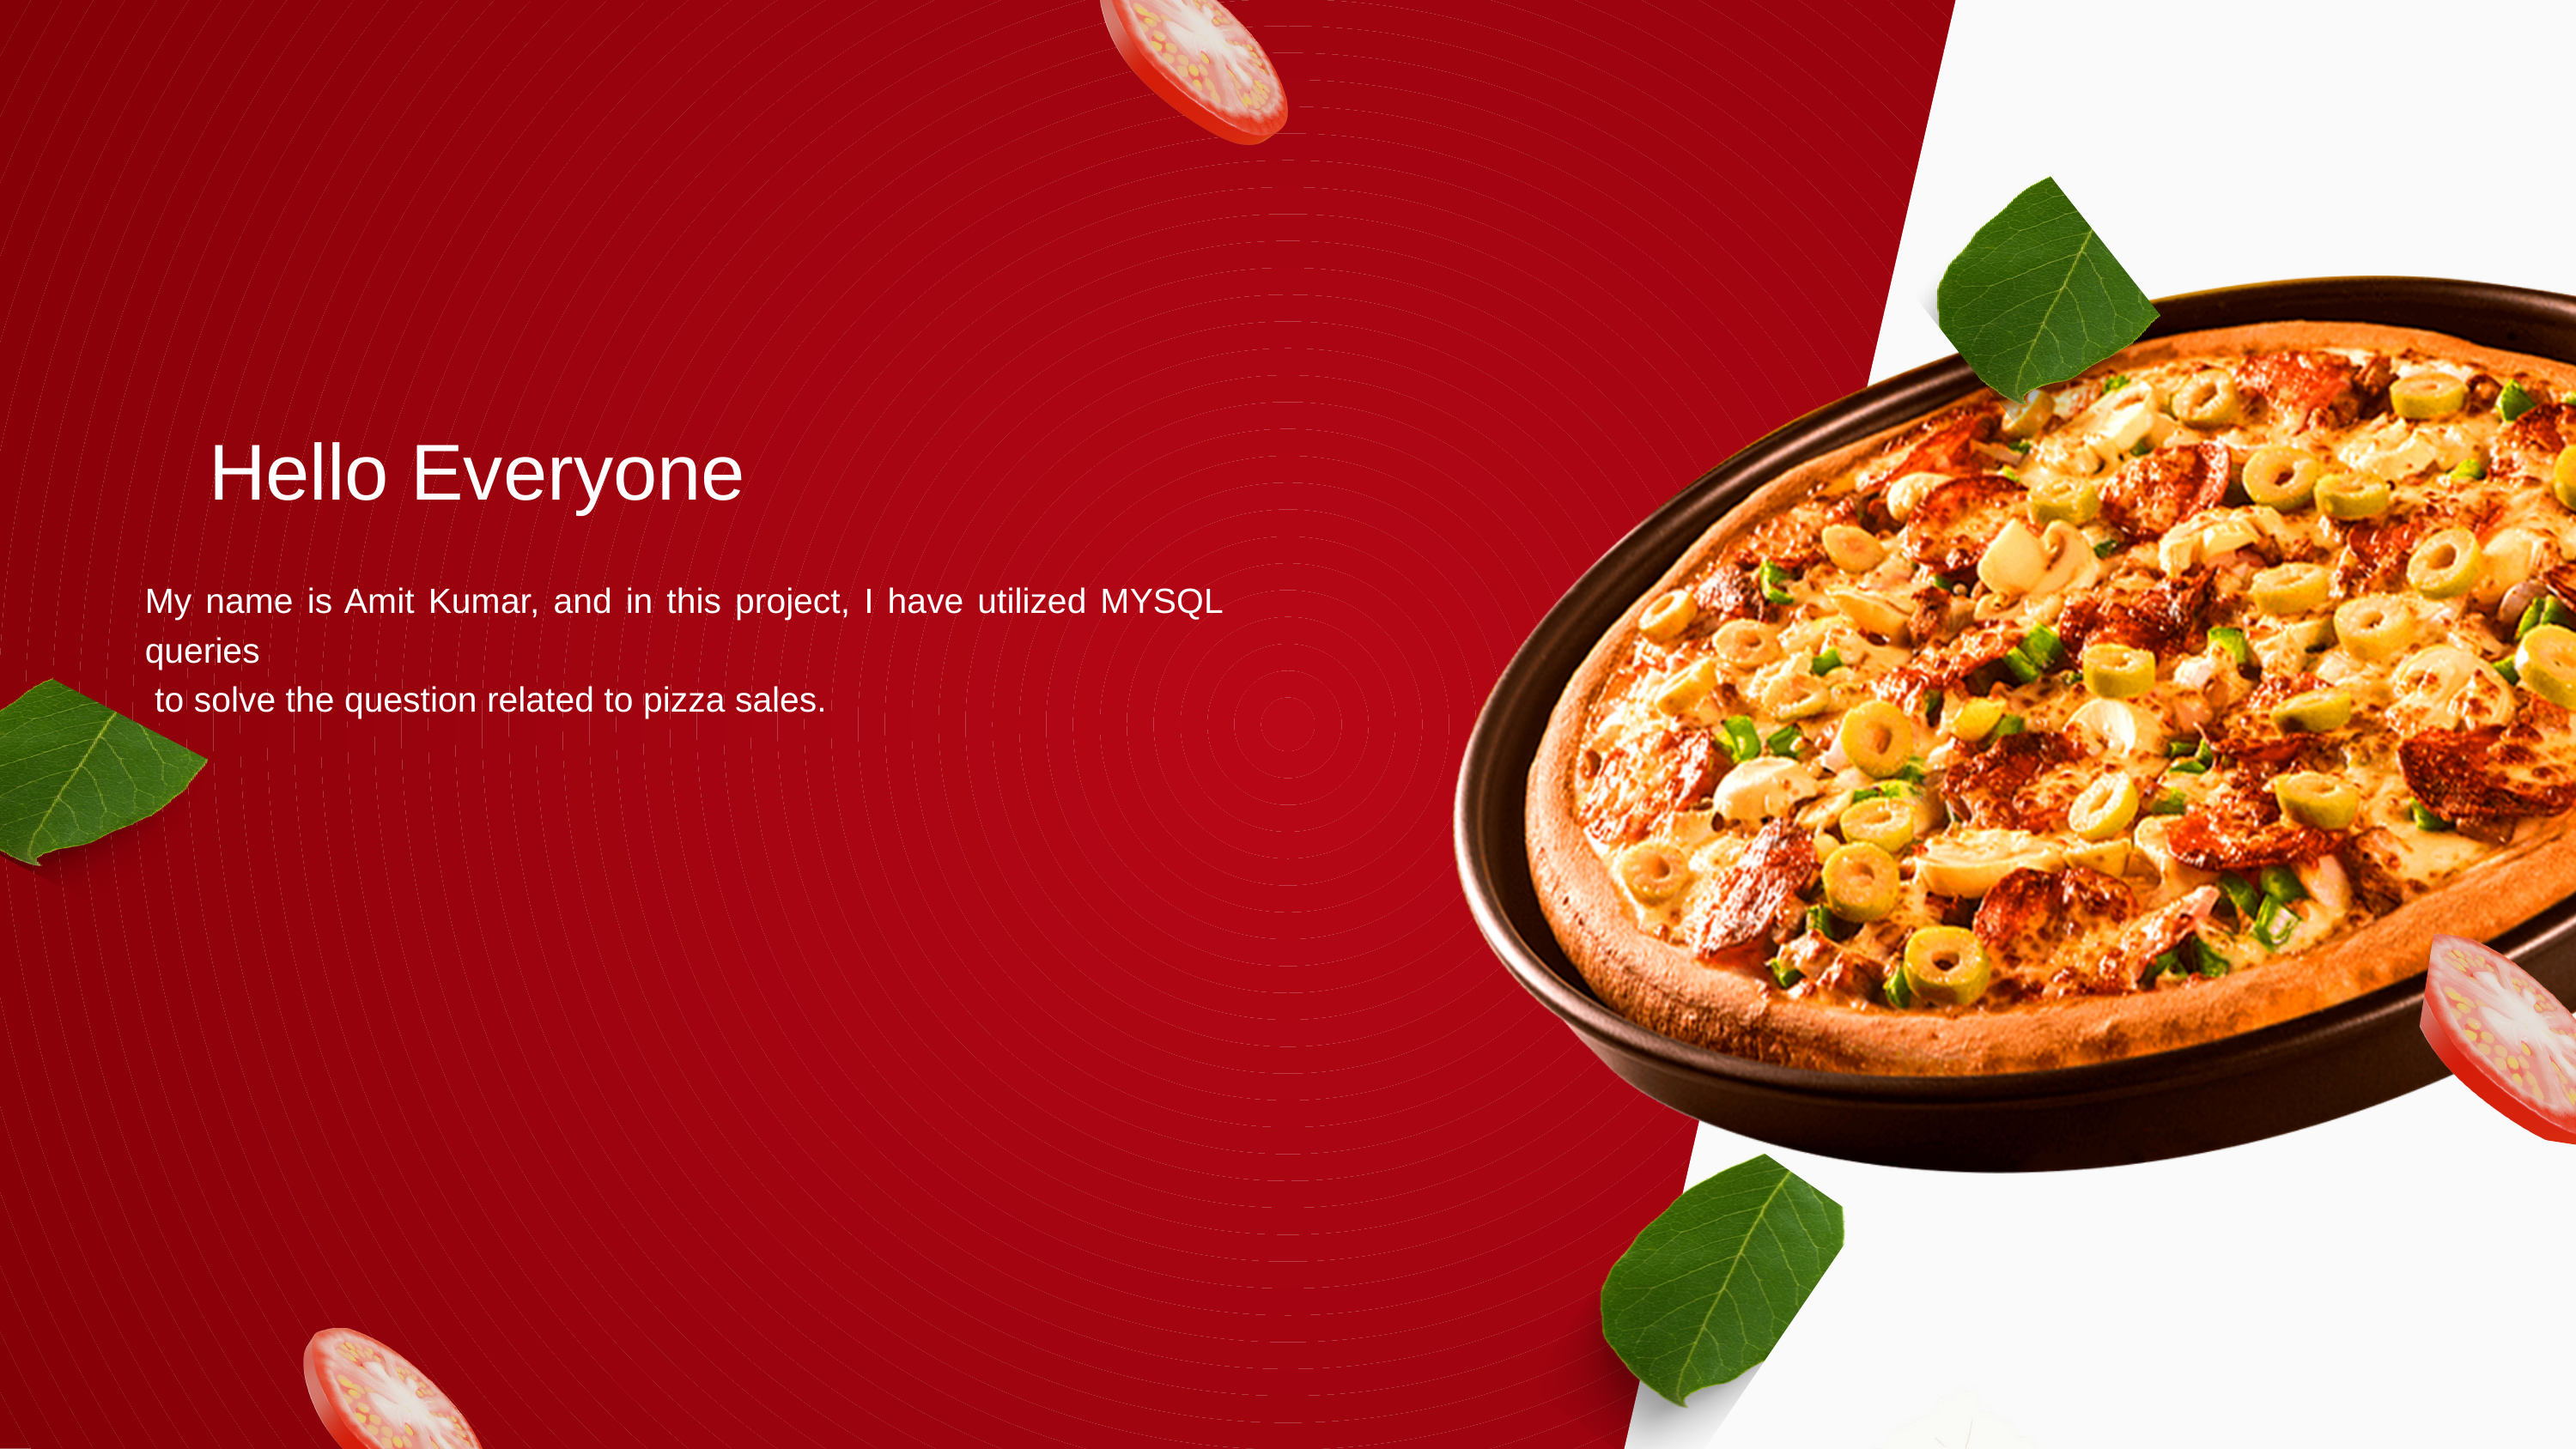

Hello Everyone
My name is Amit Kumar, and in this project, I have utilized MYSQL queries
 to solve the question related to pizza sales.